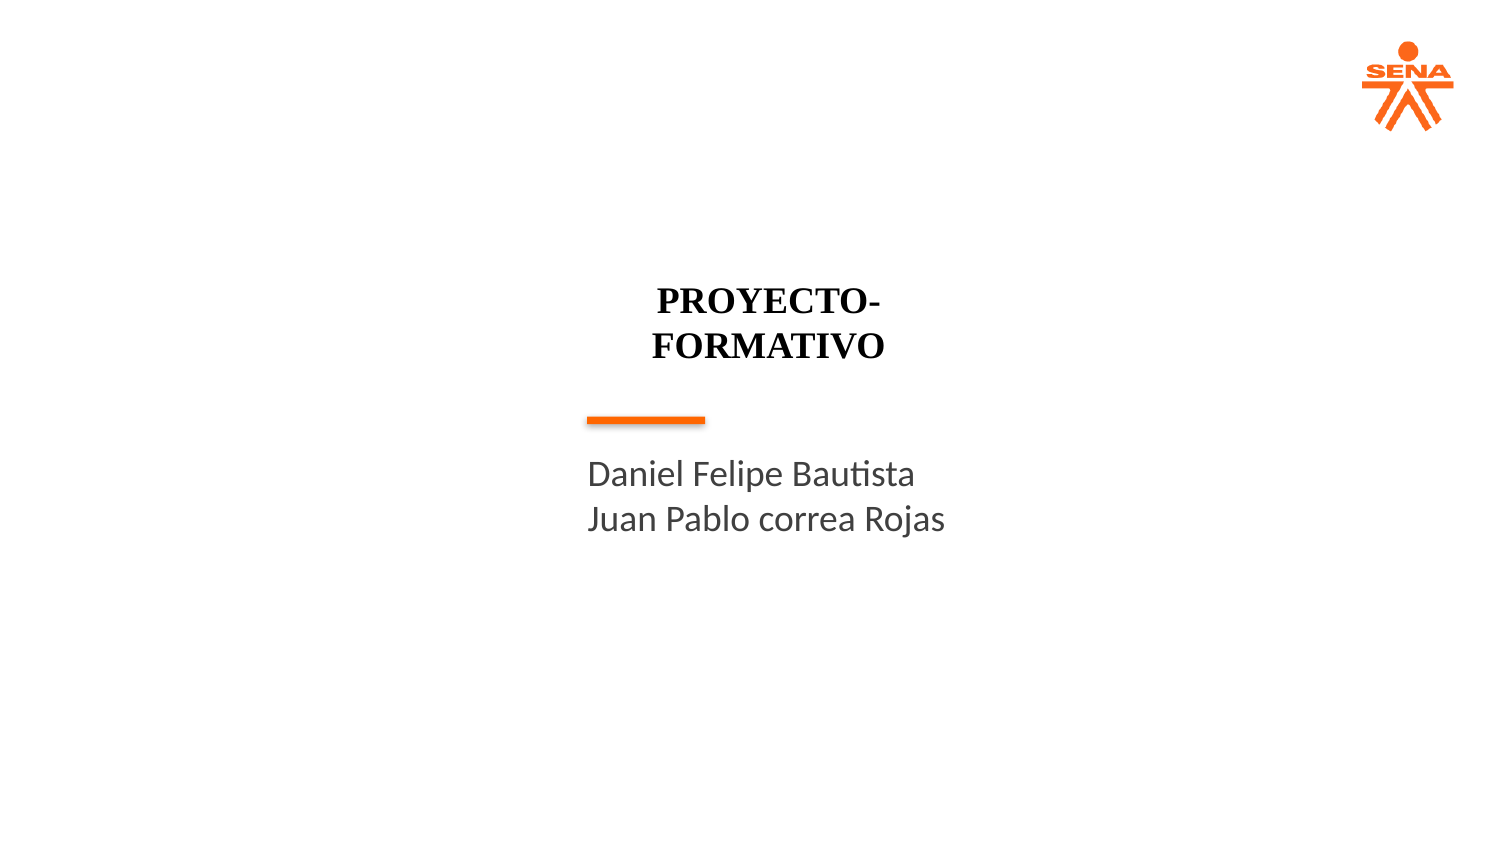

PROYECTO-FORMATIVO

Daniel Felipe Bautista
Juan Pablo correa Rojas